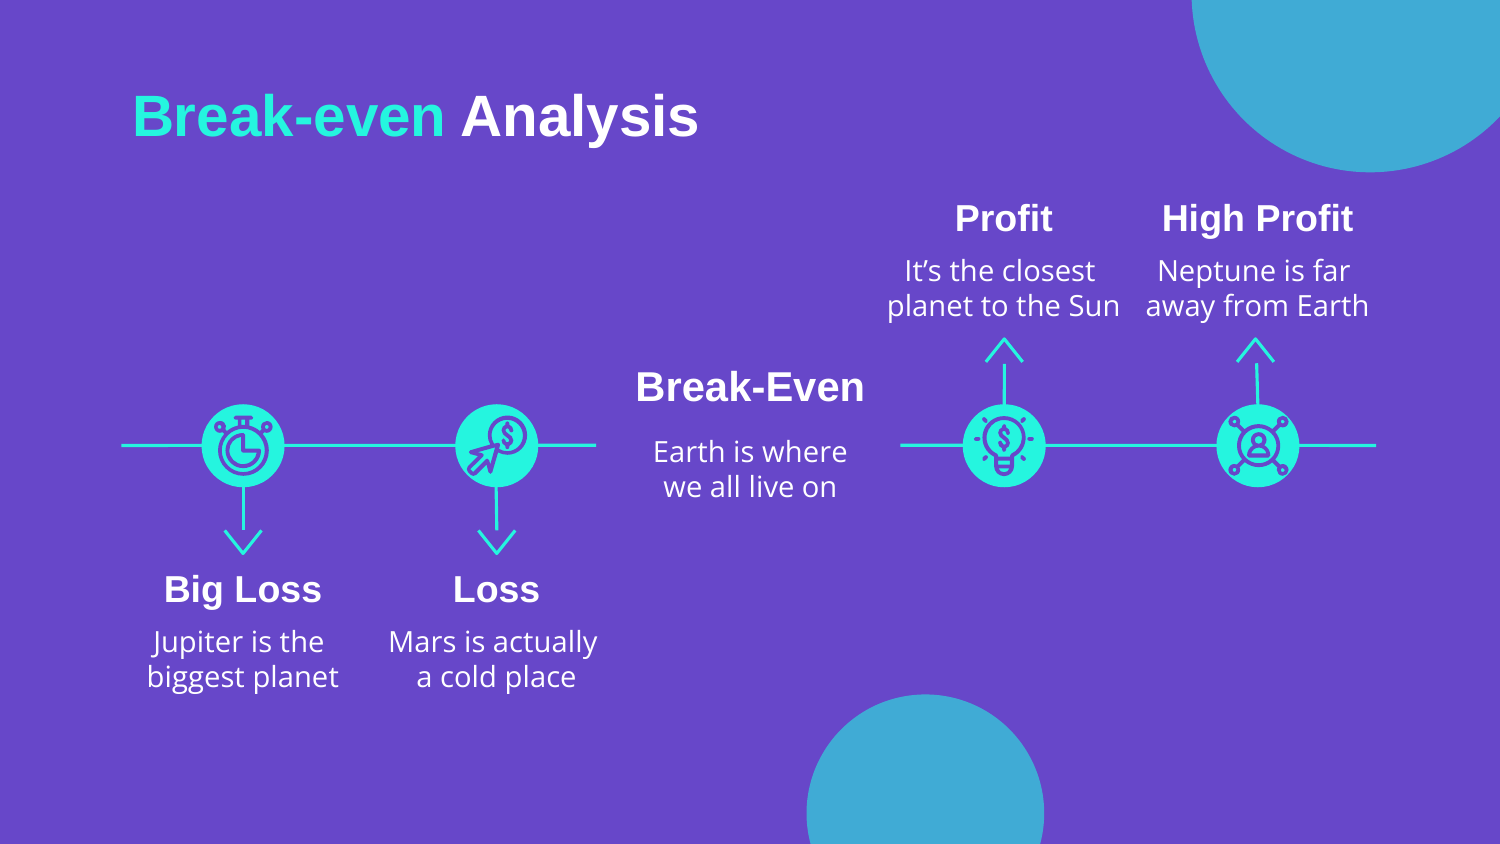

# Break-even Analysis
Profit
High Profit
It’s the closest
planet to the Sun
Neptune is far
away from Earth

Break-Even

Earth is where we all live on
Big Loss
Loss
Jupiter is the
biggest planet
Mars is actually
a cold place